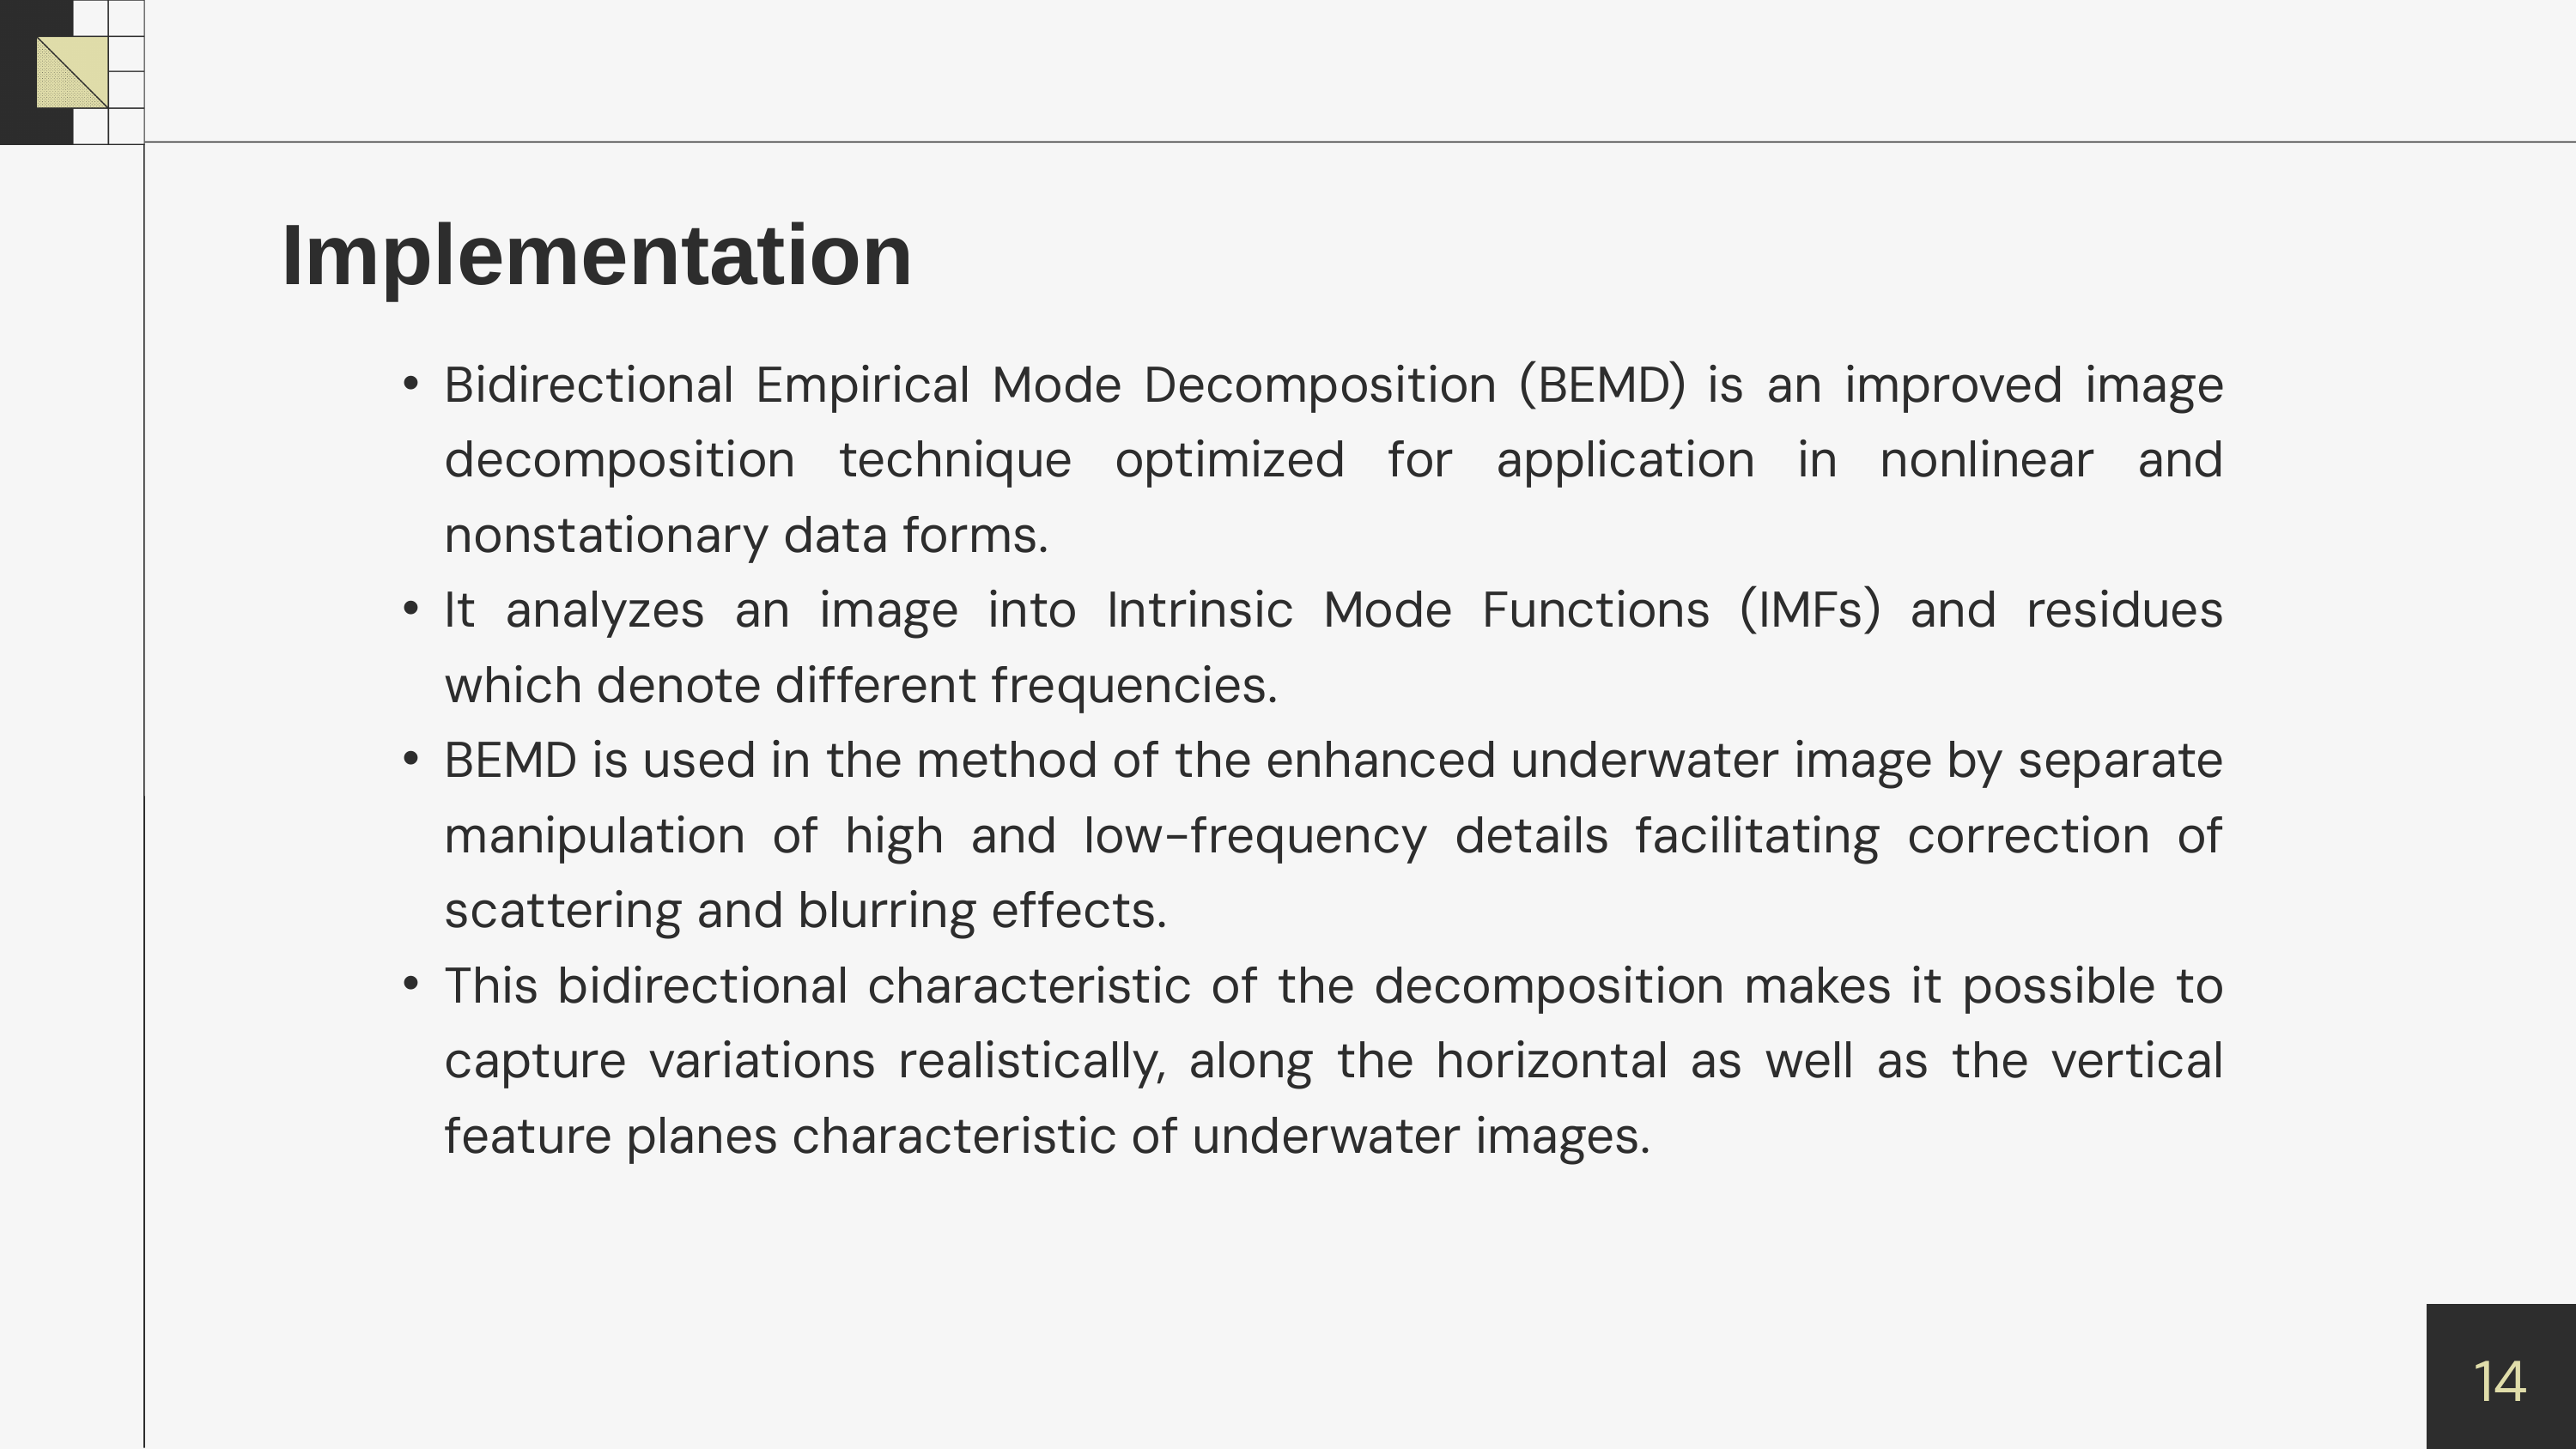

Implementation
Bidirectional Empirical Mode Decomposition (BEMD) is an improved image decomposition technique optimized for application in nonlinear and nonstationary data forms.
It analyzes an image into Intrinsic Mode Functions (IMFs) and residues which denote different frequencies.
BEMD is used in the method of the enhanced underwater image by separate manipulation of high and low-frequency details facilitating correction of scattering and blurring effects.
This bidirectional characteristic of the decomposition makes it possible to capture variations realistically, along the horizontal as well as the vertical feature planes characteristic of underwater images.

14